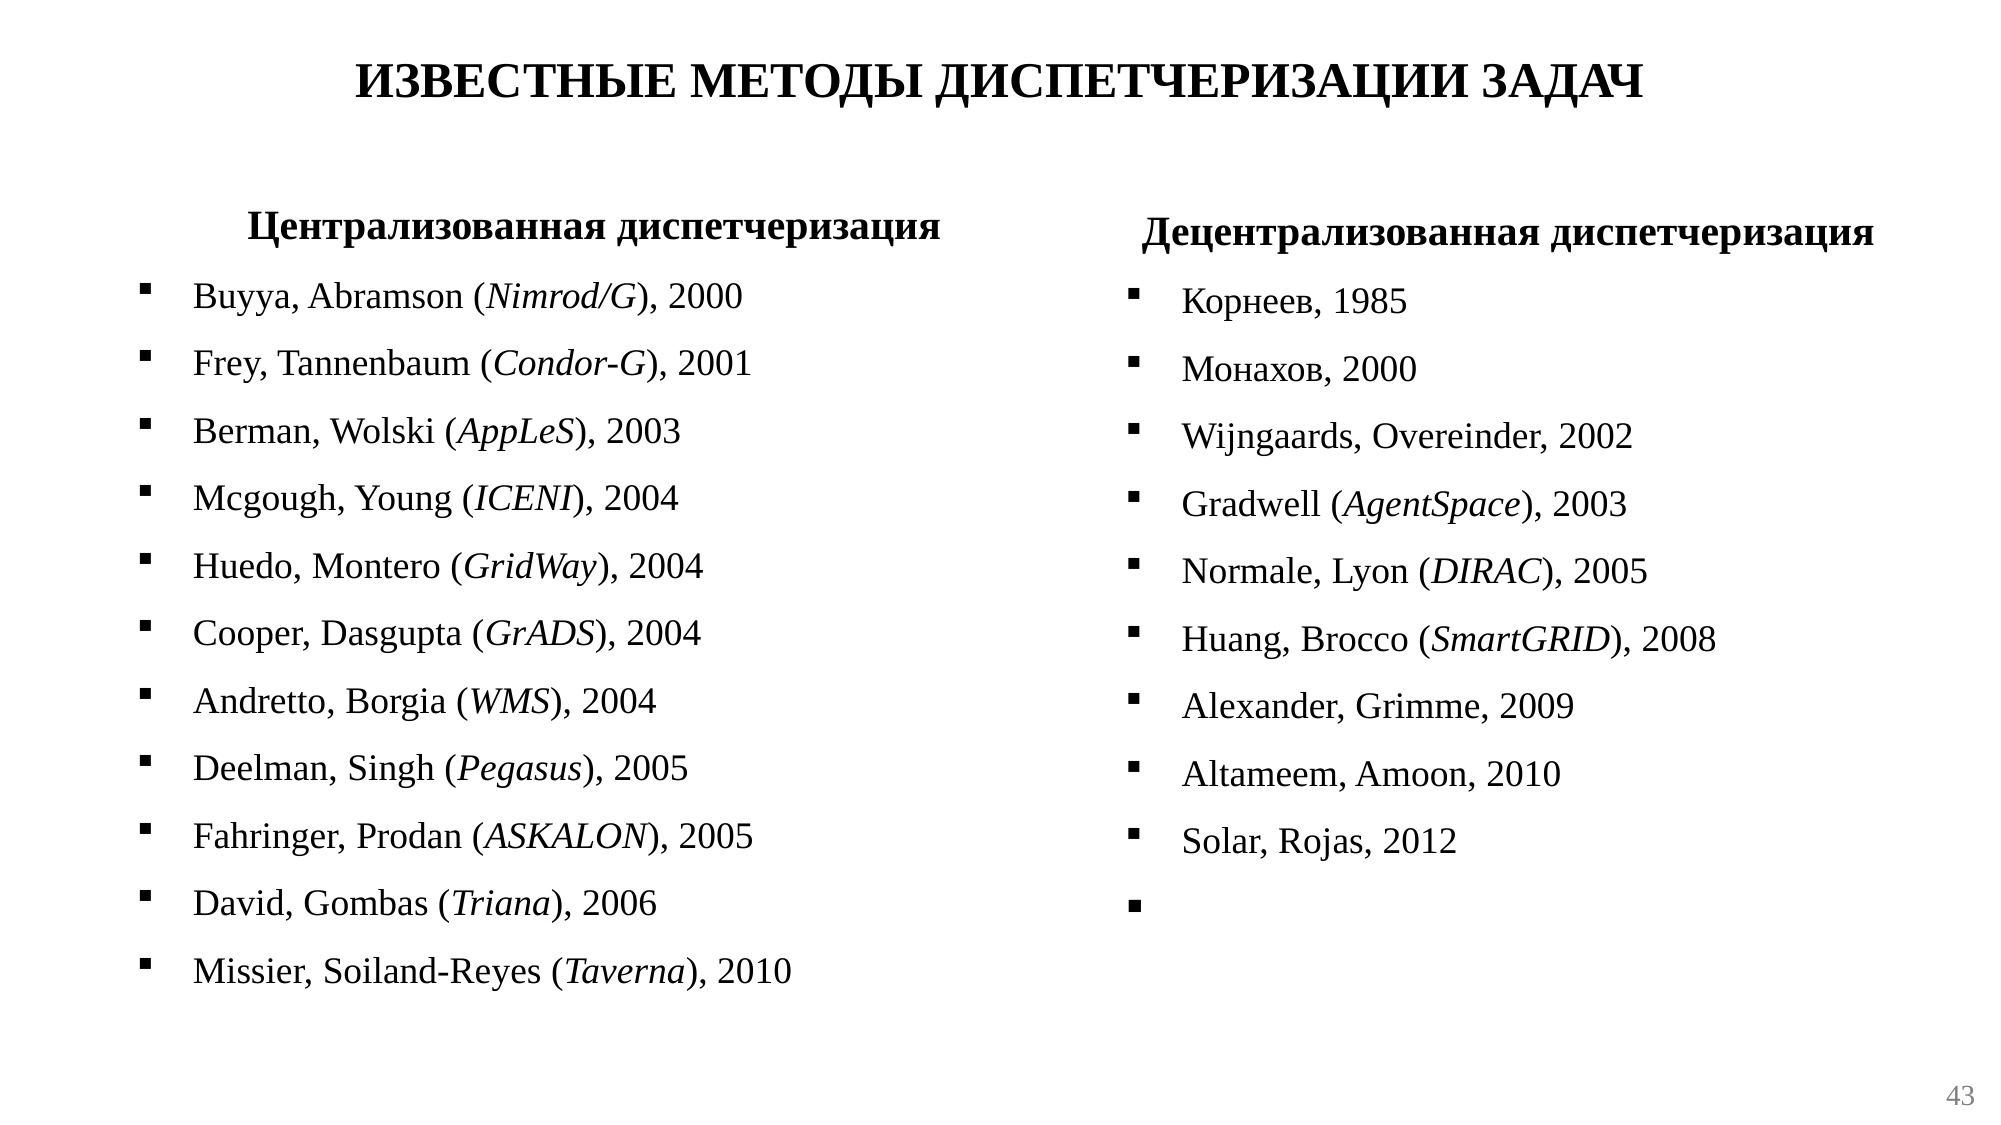

ИЗВЕСТНЫЕ МЕТОДЫ ДИСПЕТЧЕРИЗАЦИИ ЗАДАЧ
Централизованная диспетчеризация
Buyya, Abramson (Nimrod/G), 2000
Frey, Tannenbaum (Condor-G), 2001
Berman, Wolski (AppLeS), 2003
Mcgough, Young (ICENI), 2004
Huedo, Montero (GridWay), 2004
Cooper, Dasgupta (GrADS), 2004
Andretto, Borgia (WMS), 2004
Deelman, Singh (Pegasus), 2005
Fahringer, Prodan (ASKALON), 2005
David, Gombas (Triana), 2006
Missier, Soiland-Reyes (Taverna), 2010
Децентрализованная диспетчеризация
Корнеев, 1985
Монахов, 2000
Wijngaards, Overeinder, 2002
Gradwell (AgentSpace), 2003
Normale, Lyon (DIRAC), 2005
Huang, Brocco (SmartGRID), 2008
Alexander, Grimme, 2009
Altameem, Amoon, 2010
Solar, Rojas, 2012

43